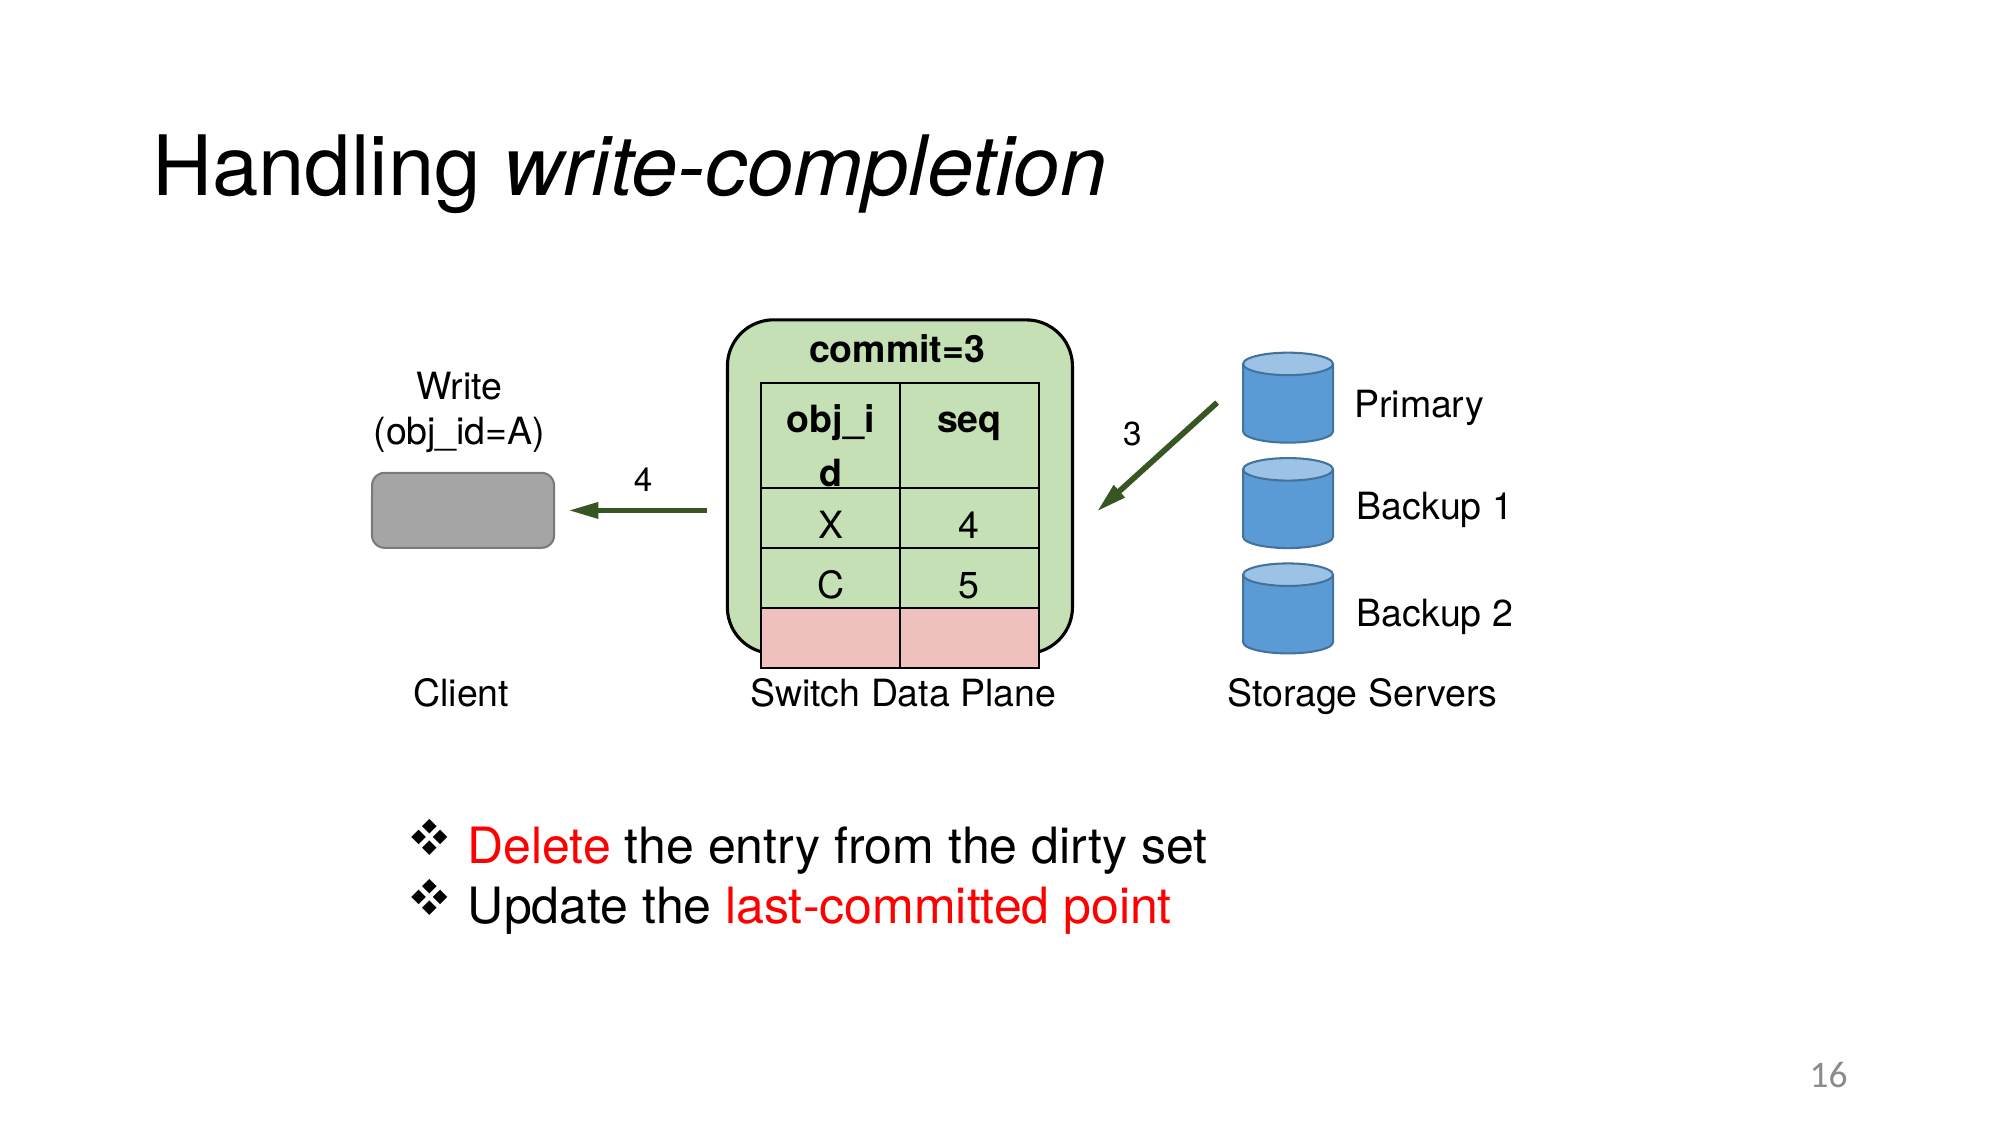

# Handling write-completion
commit=3

Primary

Backup 1

Backup 2
Write
(obj_id=A)
| obj\_id | seq |
| --- | --- |
| X | 4 |
| C | 5 |
|  |  |
3
4

Client
Switch Data Plane
Storage Servers
 Delete the entry from the dirty set
 Update the last-committed point
16